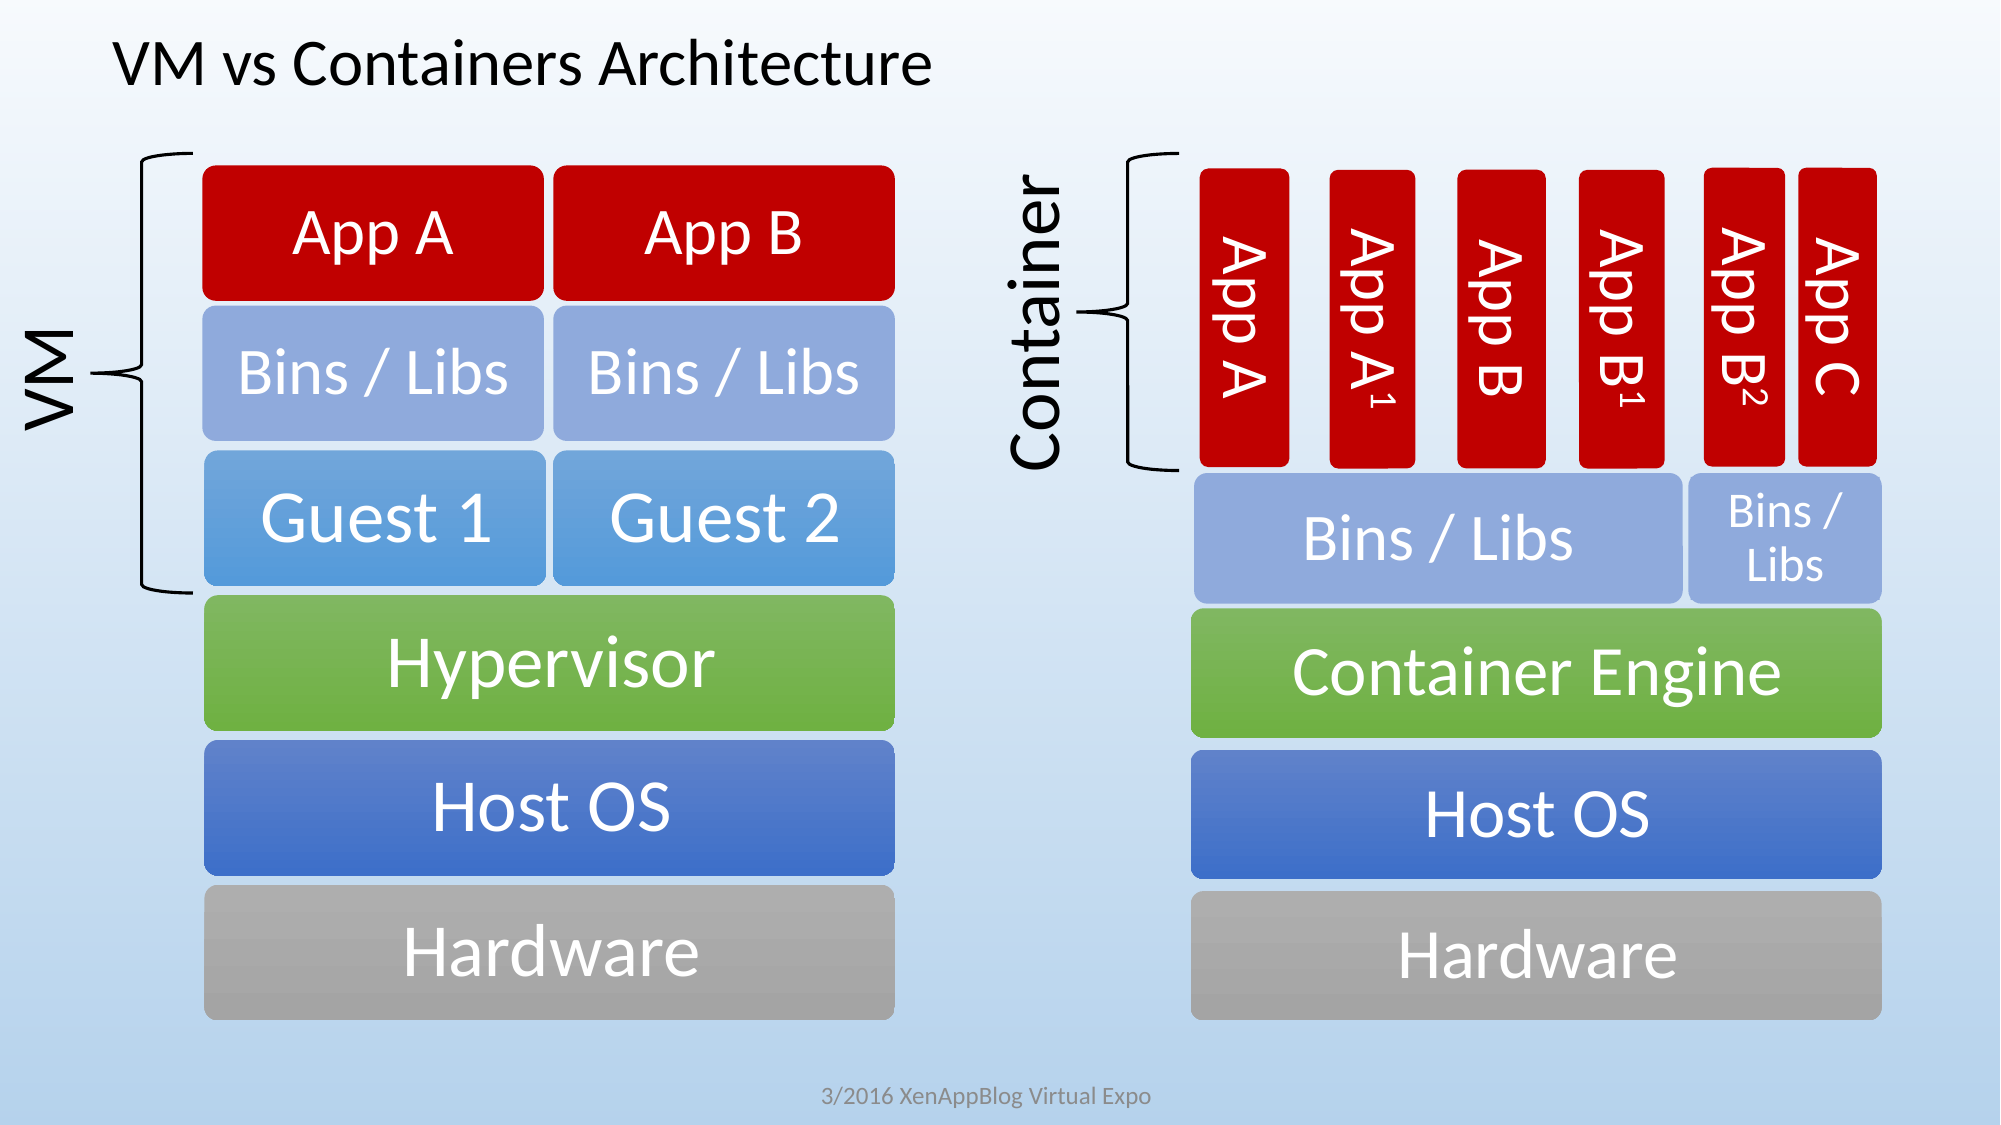

VM vs Containers Architecture

App A

App B
Container

App A

App B

App B1

App A1

App B2

App C

Bins / Libs

Bins / Libs
VM
Hardware
Host OS
Hypervisor
Guest 1
Guest 2

Bins / Libs

Bins / Libs
Hardware
Host OS
Container Engine
3/2016 XenAppBlog Virtual Expo